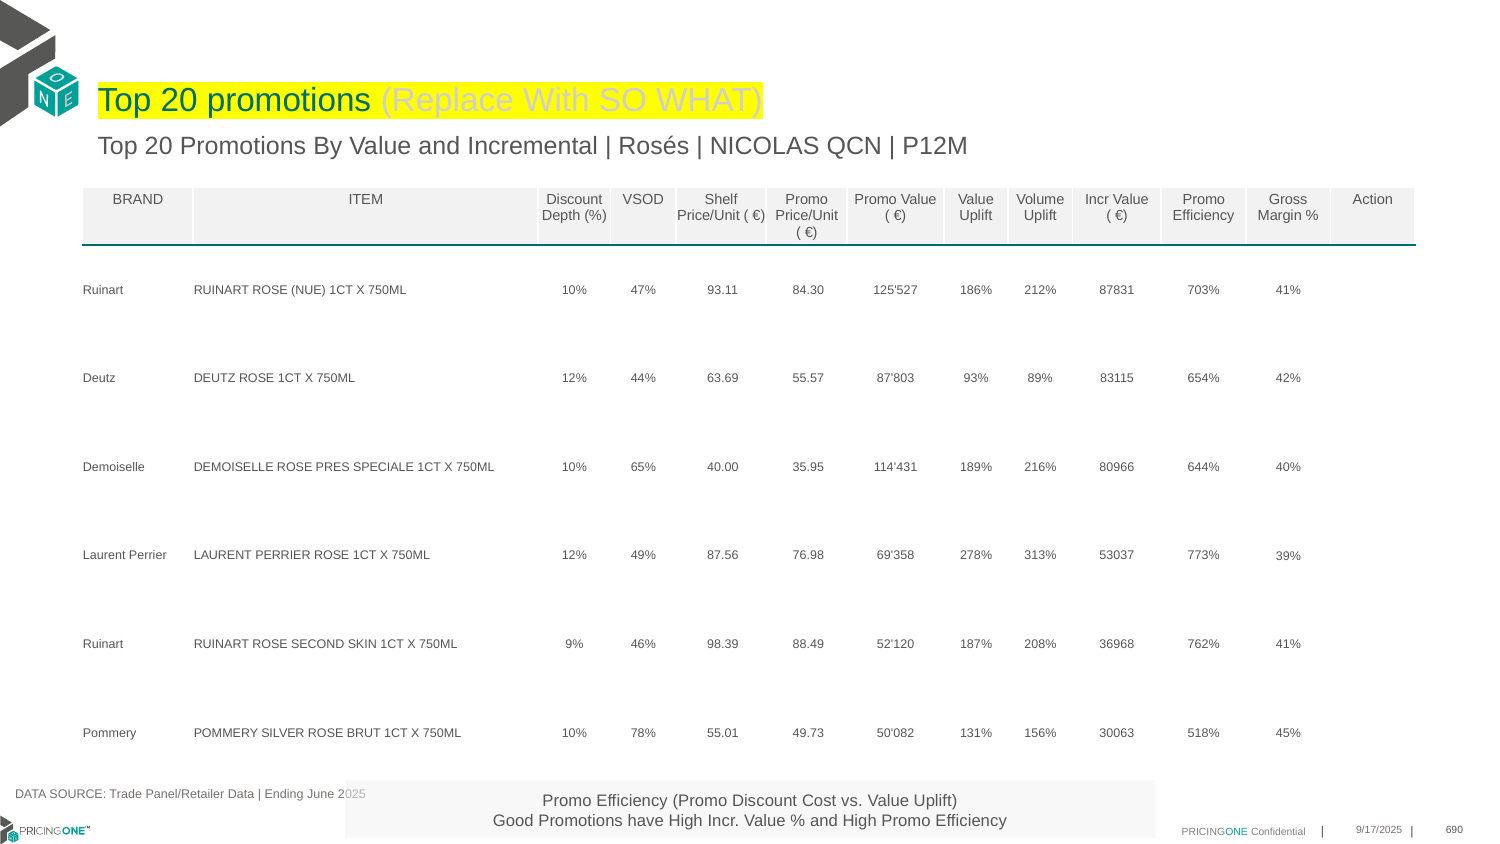

# Top 20 promotions (Replace With SO WHAT)
Top 20 Promotions By Value and Incremental | Rosés | NICOLAS QCN | P12M
| BRAND | ITEM | Discount Depth (%) | VSOD | Shelf Price/Unit ( €) | Promo Price/Unit ( €) | Promo Value ( €) | Value Uplift | Volume Uplift | Incr Value ( €) | Promo Efficiency | Gross Margin % | Action |
| --- | --- | --- | --- | --- | --- | --- | --- | --- | --- | --- | --- | --- |
| Ruinart | RUINART ROSE (NUE) 1CT X 750ML | 10% | 47% | 93.11 | 84.30 | 125'527 | 186% | 212% | 87831 | 703% | 41% |  |
| Deutz | DEUTZ ROSE 1CT X 750ML | 12% | 44% | 63.69 | 55.57 | 87'803 | 93% | 89% | 83115 | 654% | 42% |  |
| Demoiselle | DEMOISELLE ROSE PRES SPECIALE 1CT X 750ML | 10% | 65% | 40.00 | 35.95 | 114'431 | 189% | 216% | 80966 | 644% | 40% |  |
| Laurent Perrier | LAURENT PERRIER ROSE 1CT X 750ML | 12% | 49% | 87.56 | 76.98 | 69'358 | 278% | 313% | 53037 | 773% | 39% |  |
| Ruinart | RUINART ROSE SECOND SKIN 1CT X 750ML | 9% | 46% | 98.39 | 88.49 | 52'120 | 187% | 208% | 36968 | 762% | 41% |  |
| Pommery | POMMERY SILVER ROSE BRUT 1CT X 750ML | 10% | 78% | 55.01 | 49.73 | 50'082 | 131% | 156% | 30063 | 518% | 45% |  |
DATA SOURCE: Trade Panel/Retailer Data | Ending June 2025
Promo Efficiency (Promo Discount Cost vs. Value Uplift)
Good Promotions have High Incr. Value % and High Promo Efficiency

9/17/2025
690